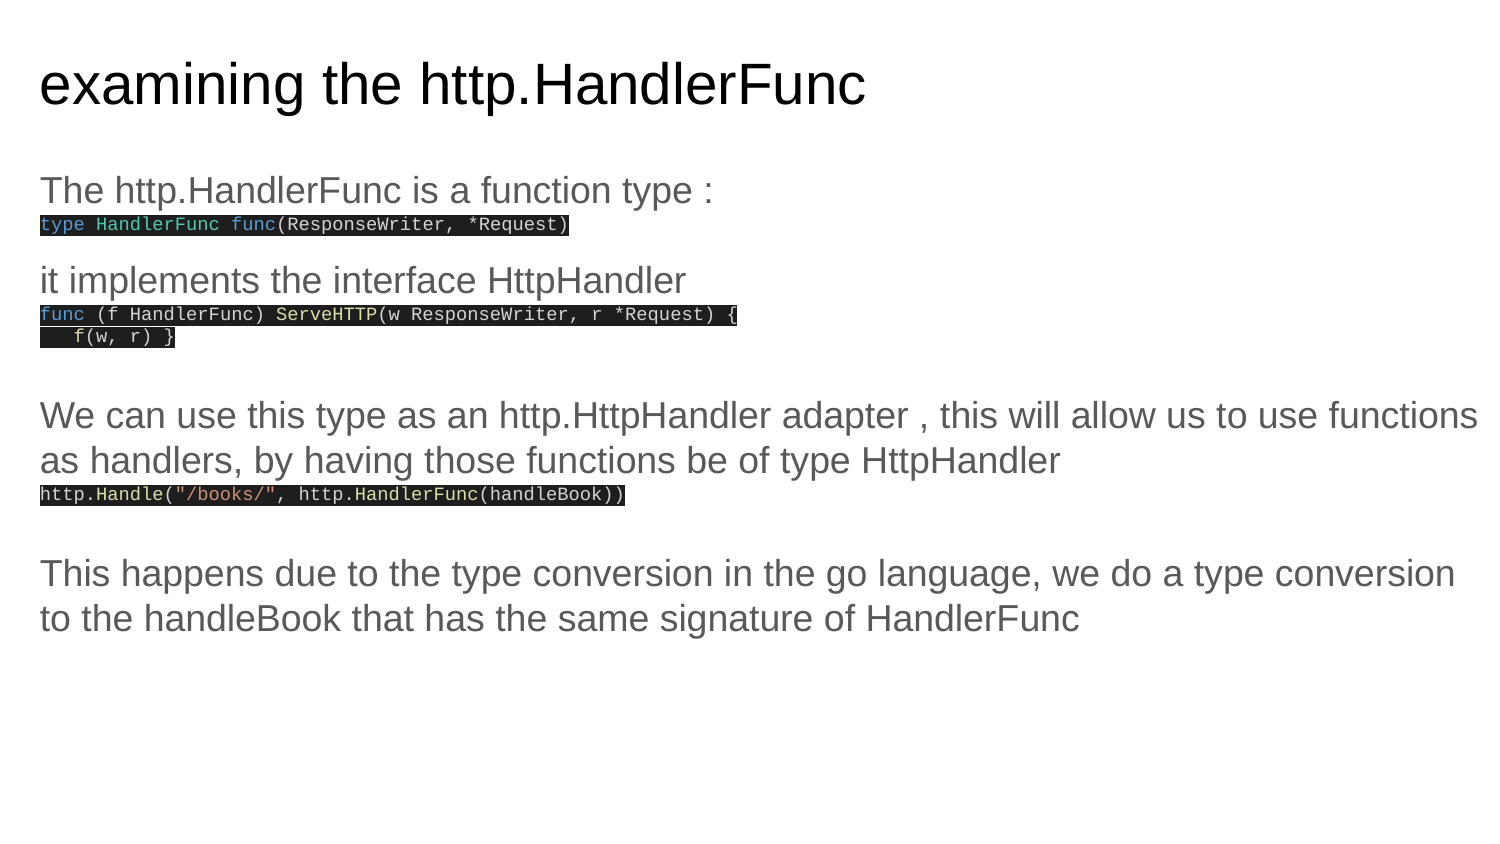

# examining the http.HandlerFunc
The http.HandlerFunc is a function type :
type HandlerFunc func(ResponseWriter, *Request)

it implements the interface HttpHandler
func (f HandlerFunc) ServeHTTP(w ResponseWriter, r *Request) {
   f(w, r) }

We can use this type as an http.HttpHandler adapter , this will allow us to use functions as handlers, by having those functions be of type HttpHandler
http.Handle("/books/", http.HandlerFunc(handleBook))

This happens due to the type conversion in the go language, we do a type conversion to the handleBook that has the same signature of HandlerFunc